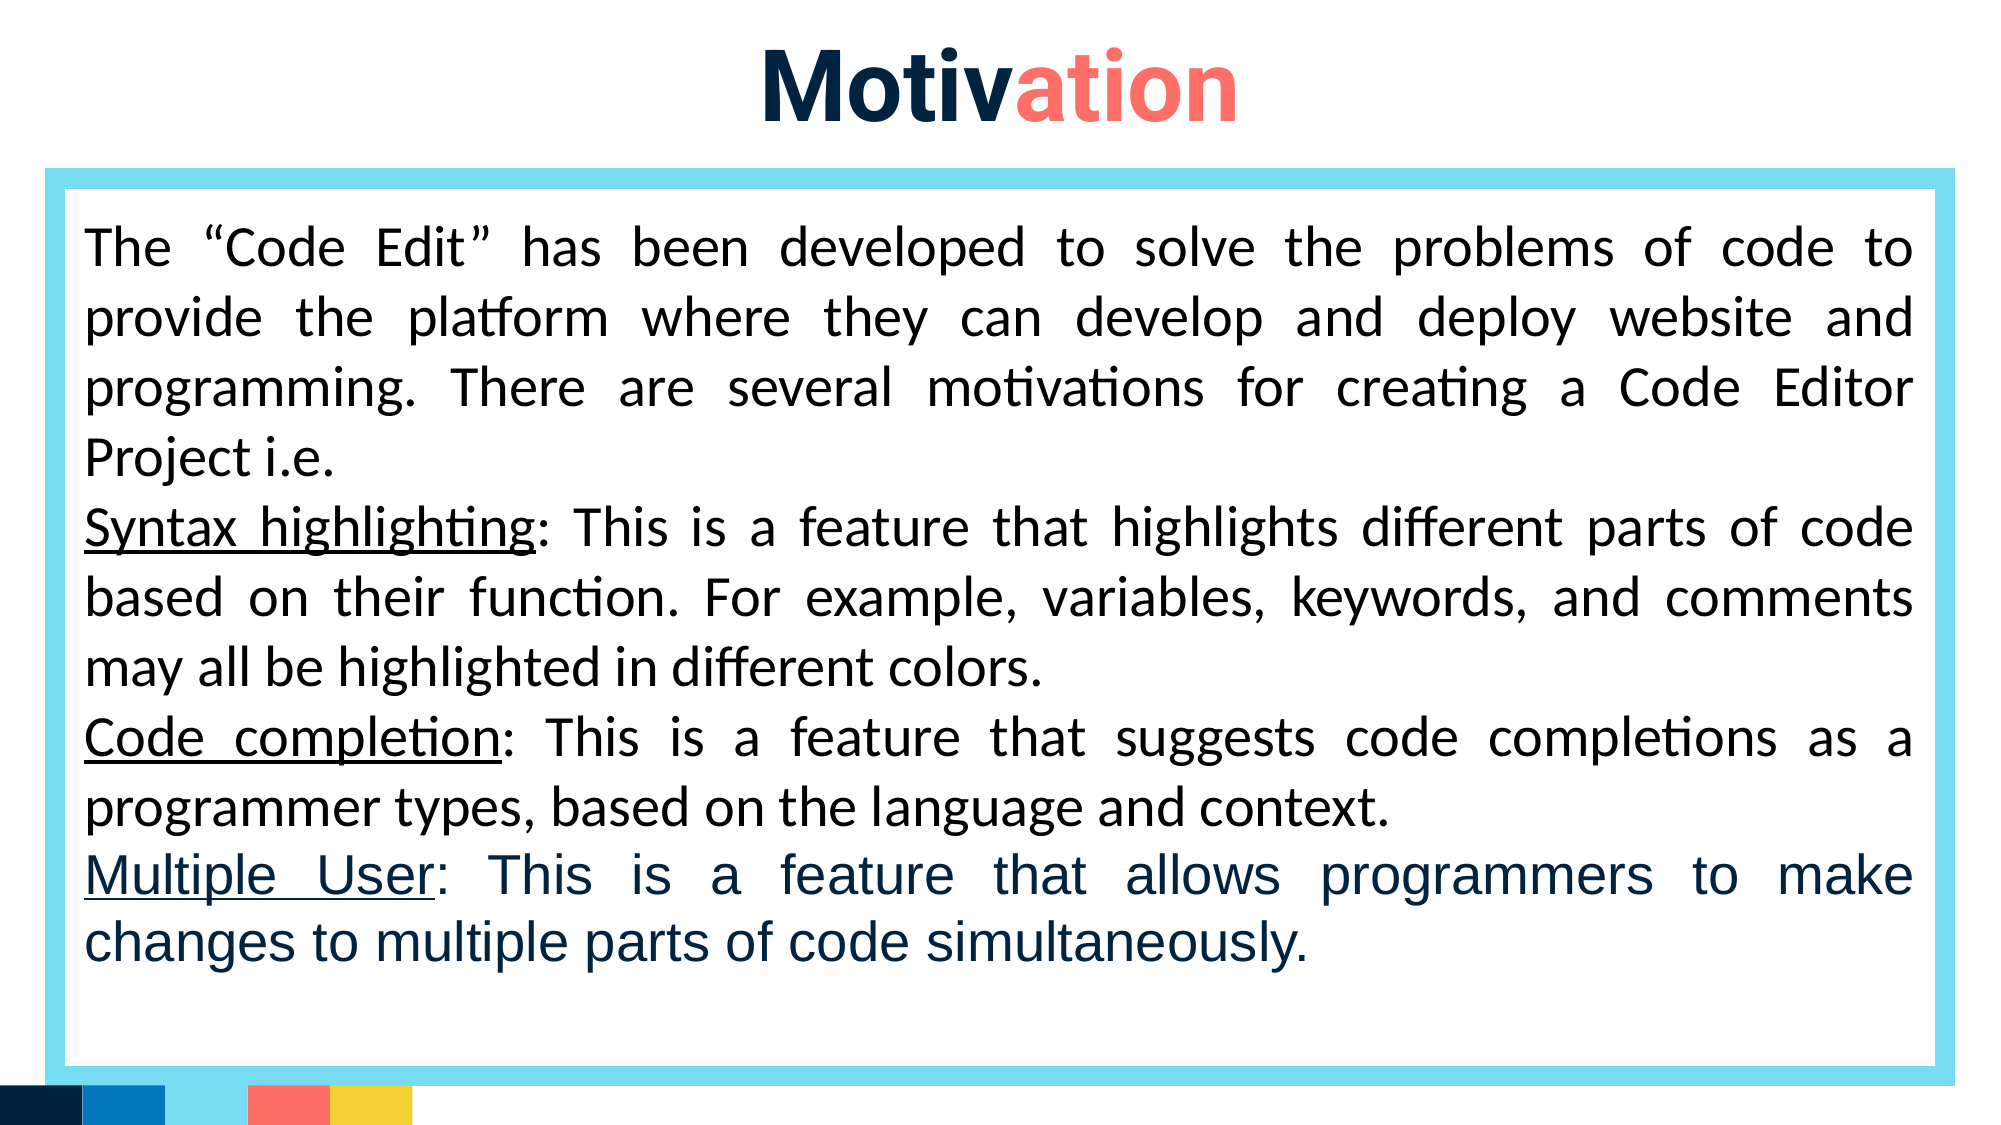

Motivation

The “Code Edit” has been developed to solve the problems of code to provide the platform where they can develop and deploy website and programming. There are several motivations for creating a Code Editor Project i.e.
Syntax highlighting: This is a feature that highlights different parts of code based on their function. For example, variables, keywords, and comments may all be highlighted in different colors.
Code completion: This is a feature that suggests code completions as a programmer types, based on the language and context.
Multiple User: This is a feature that allows programmers to make changes to multiple parts of code simultaneously.